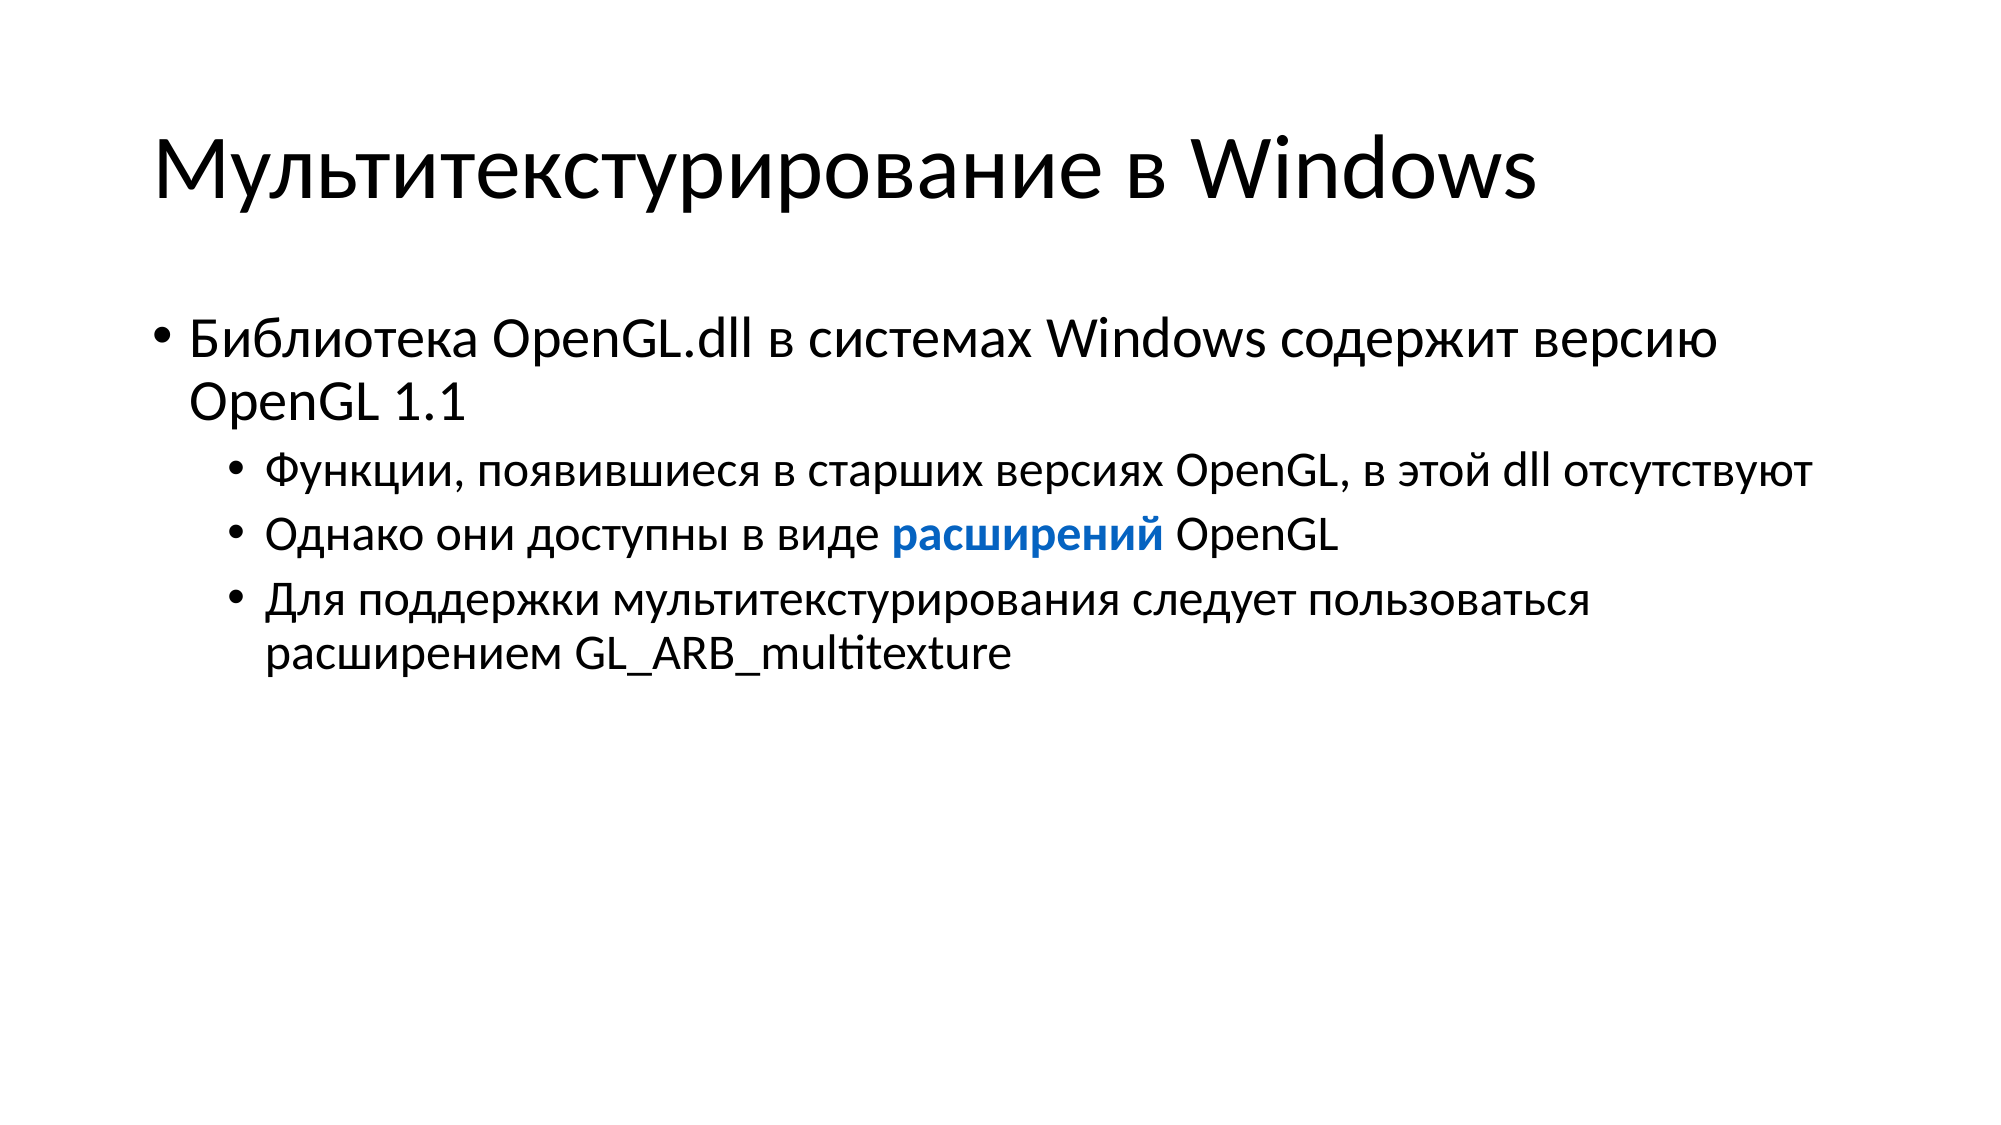

# Мультитекстурирование в Windows
Библиотека OpenGL.dll в системах Windows содержит версию OpenGL 1.1
Функции, появившиеся в старших версиях OpenGL, в этой dll отсутствуют
Однако они доступны в виде расширений OpenGL
Для поддержки мультитекстурирования следует пользоваться расширением GL_ARB_multitexture